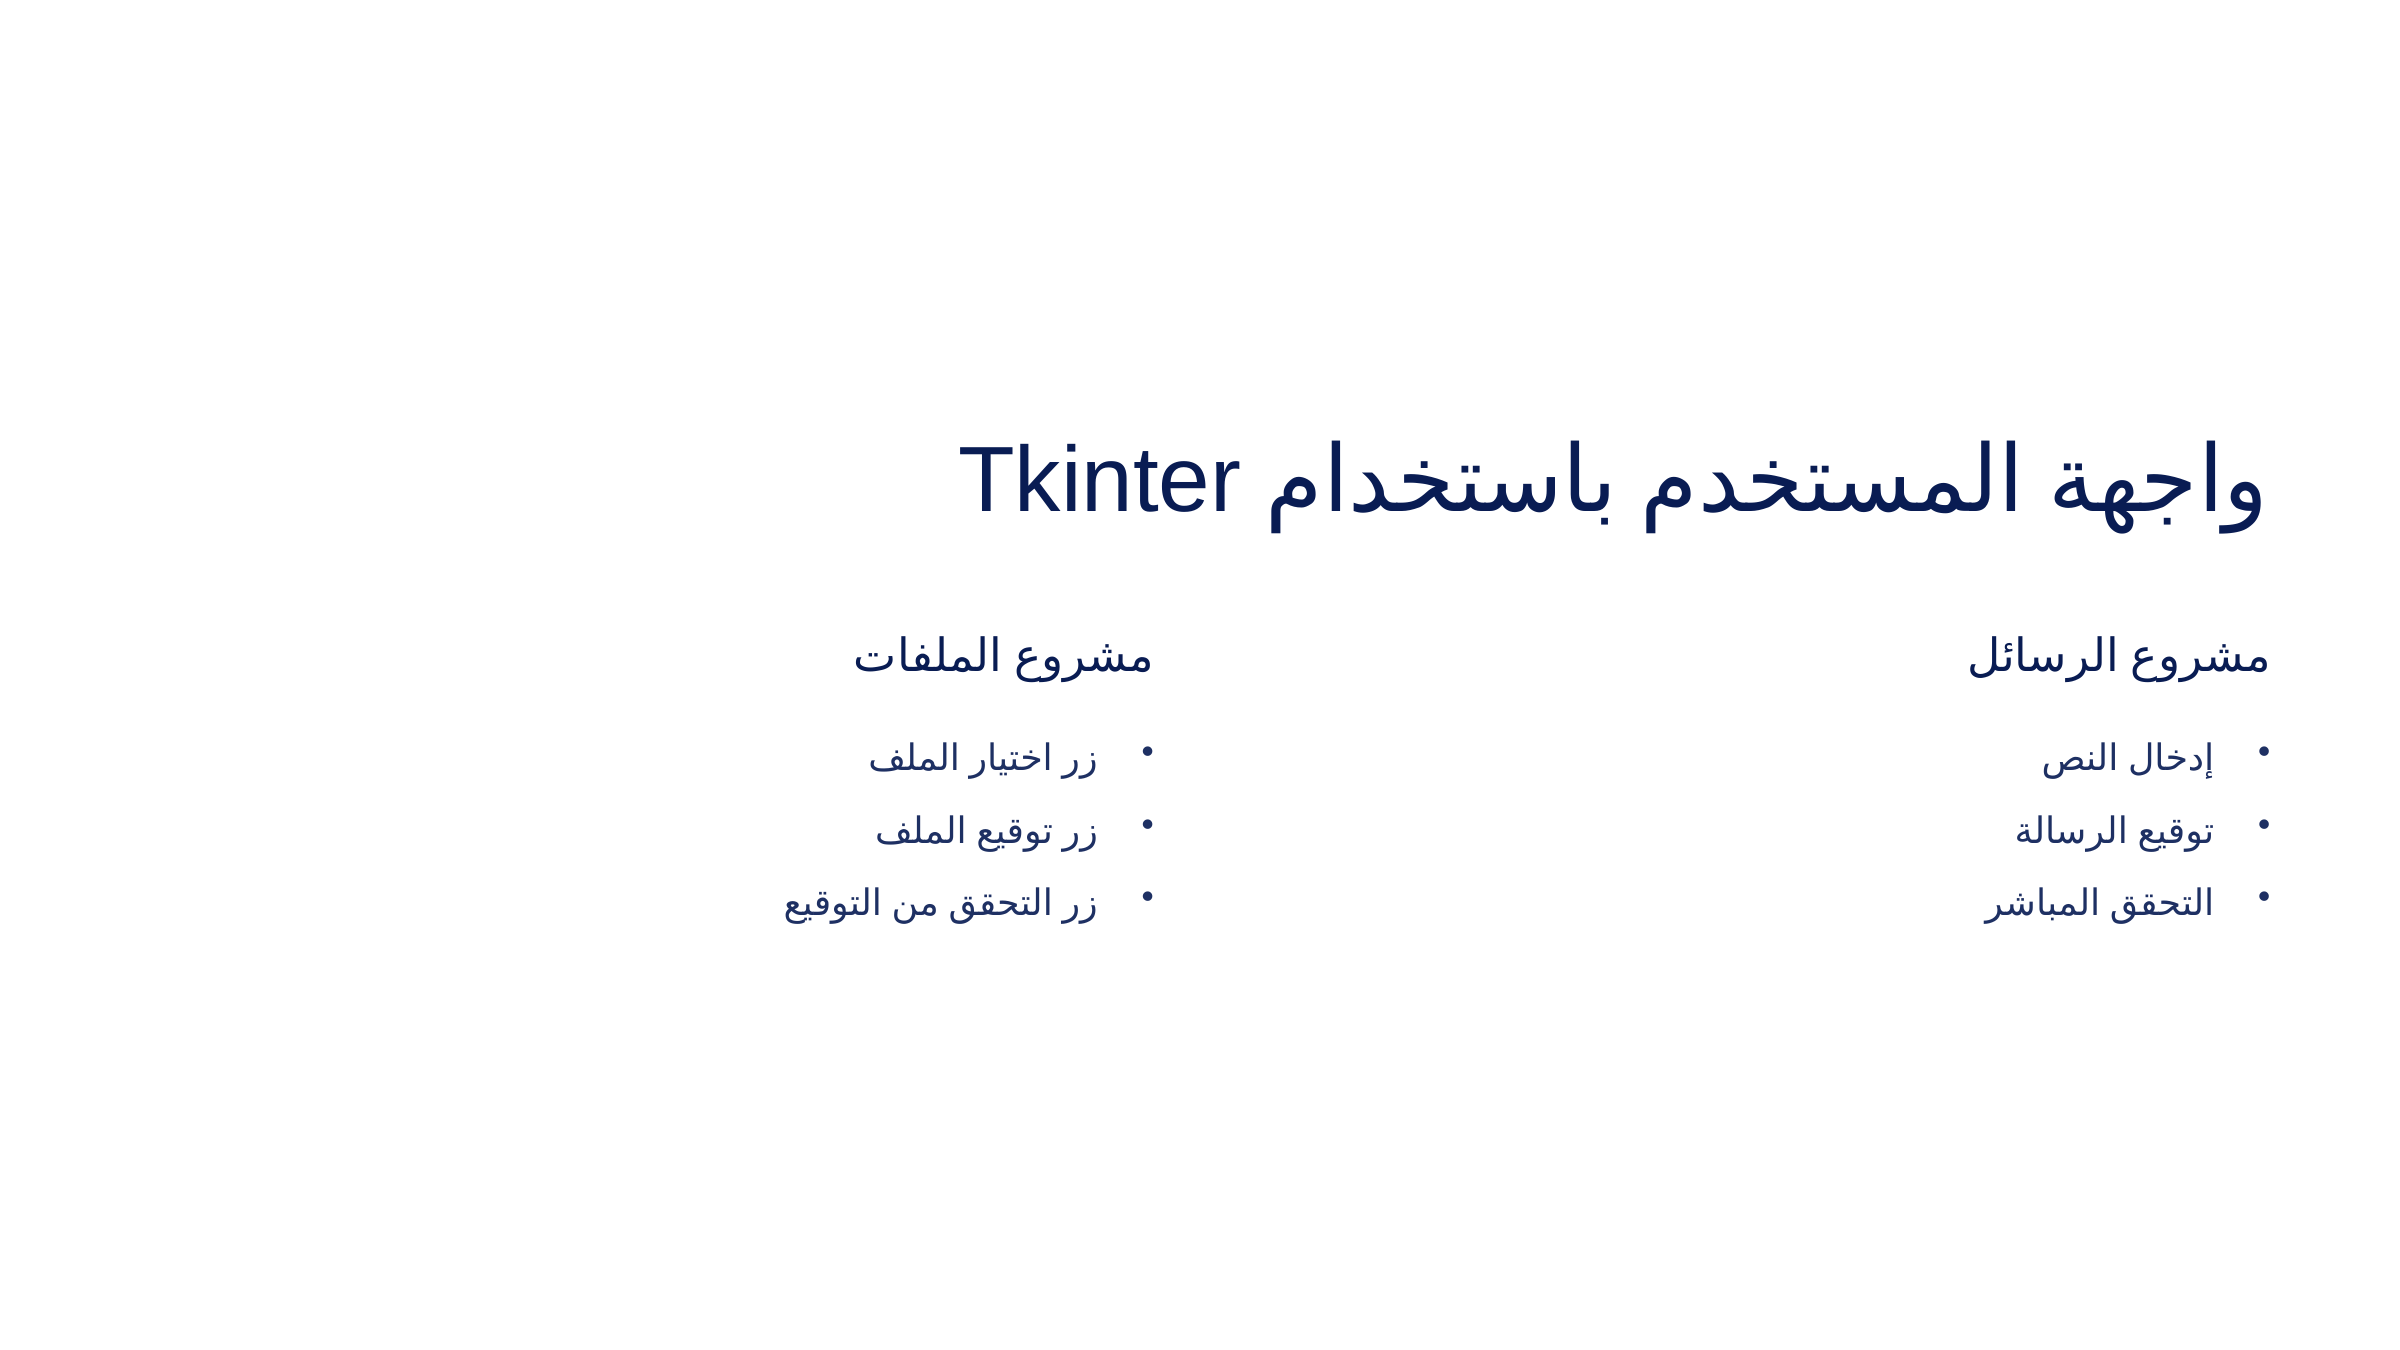

واجهة المستخدم باستخدام Tkinter
مشروع الملفات
مشروع الرسائل
زر اختيار الملف
إدخال النص
زر توقيع الملف
توقيع الرسالة
زر التحقق من التوقيع
التحقق المباشر